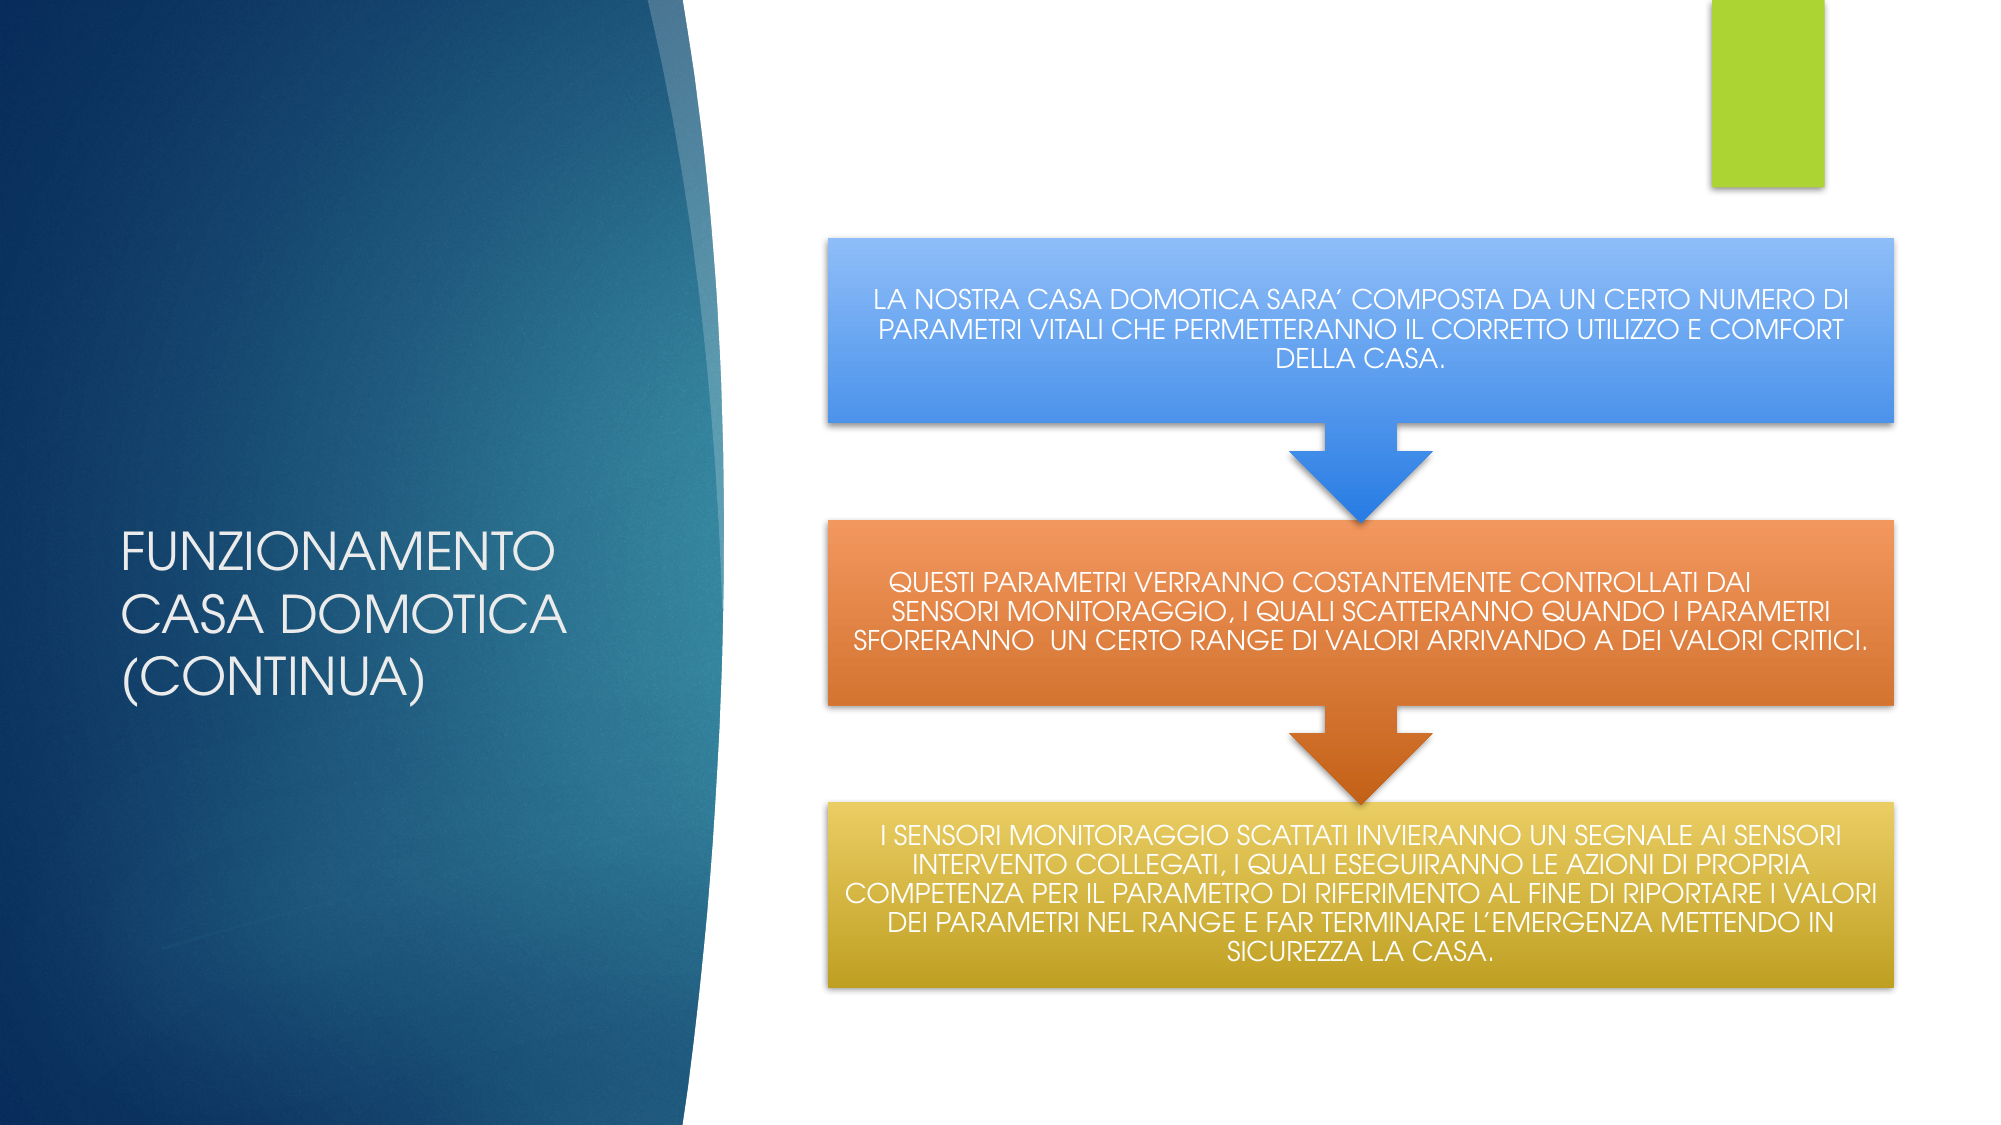

# FUNZIONAMENTO CASA DOMOTICA (CONTINUA)
I SENSORI MONITORAGGIO SCATTATI INVIERANNO UN SEGNALE AI SENSORI INTERVENTO COLLEGATI, I QUALI ESEGUIRANNO LE AZIONI DI PROPRIA COMPETENZA PER IL PARAMETRO DI RIFERIMENTO AL FINE DI RIPORTARE I VALORI DEI PARAMETRI NEL RANGE E FAR TERMINARE L’EMERGENZA METTENDO IN SICUREZZA LA CASA.
QUESTI PARAMETRI VERRANNO COSTANTEMENTE CONTROLLATI DAI            SENSORI MONITORAGGIO, I QUALI SCATTERANNO QUANDO I PARAMETRI SFORERANNO  UN CERTO RANGE DI VALORI ARRIVANDO A DEI VALORI CRITICI.
LA NOSTRA CASA DOMOTICA SARA’ COMPOSTA DA UN CERTO NUMERO DI PARAMETRI VITALI CHE PERMETTERANNO IL CORRETTO UTILIZZO E COMFORT DELLA CASA.